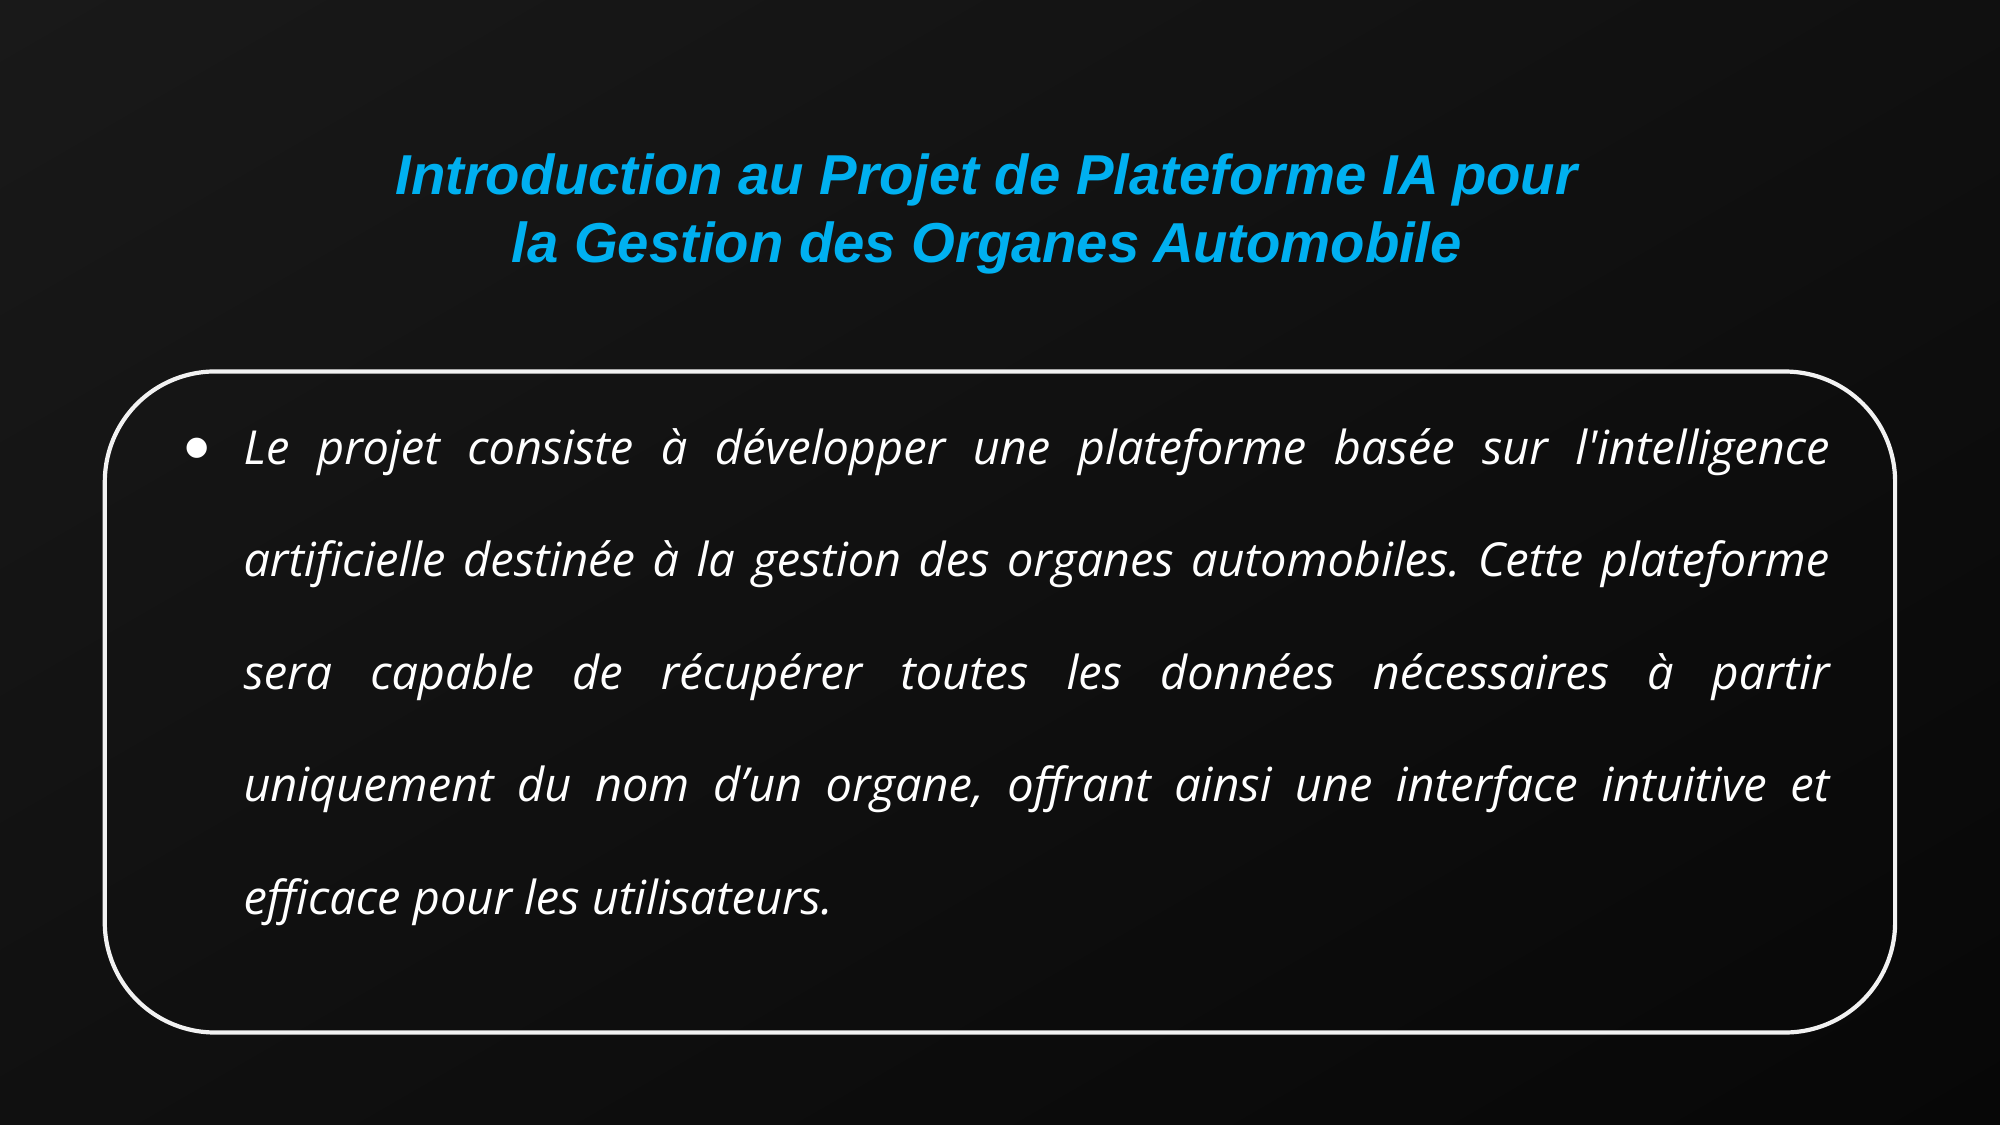

Introduction au Projet de Plateforme IA pour la Gestion des Organes Automobile
Le projet consiste à développer une plateforme basée sur l'intelligence artificielle destinée à la gestion des organes automobiles. Cette plateforme sera capable de récupérer toutes les données nécessaires à partir uniquement du nom d’un organe, offrant ainsi une interface intuitive et efficace pour les utilisateurs.